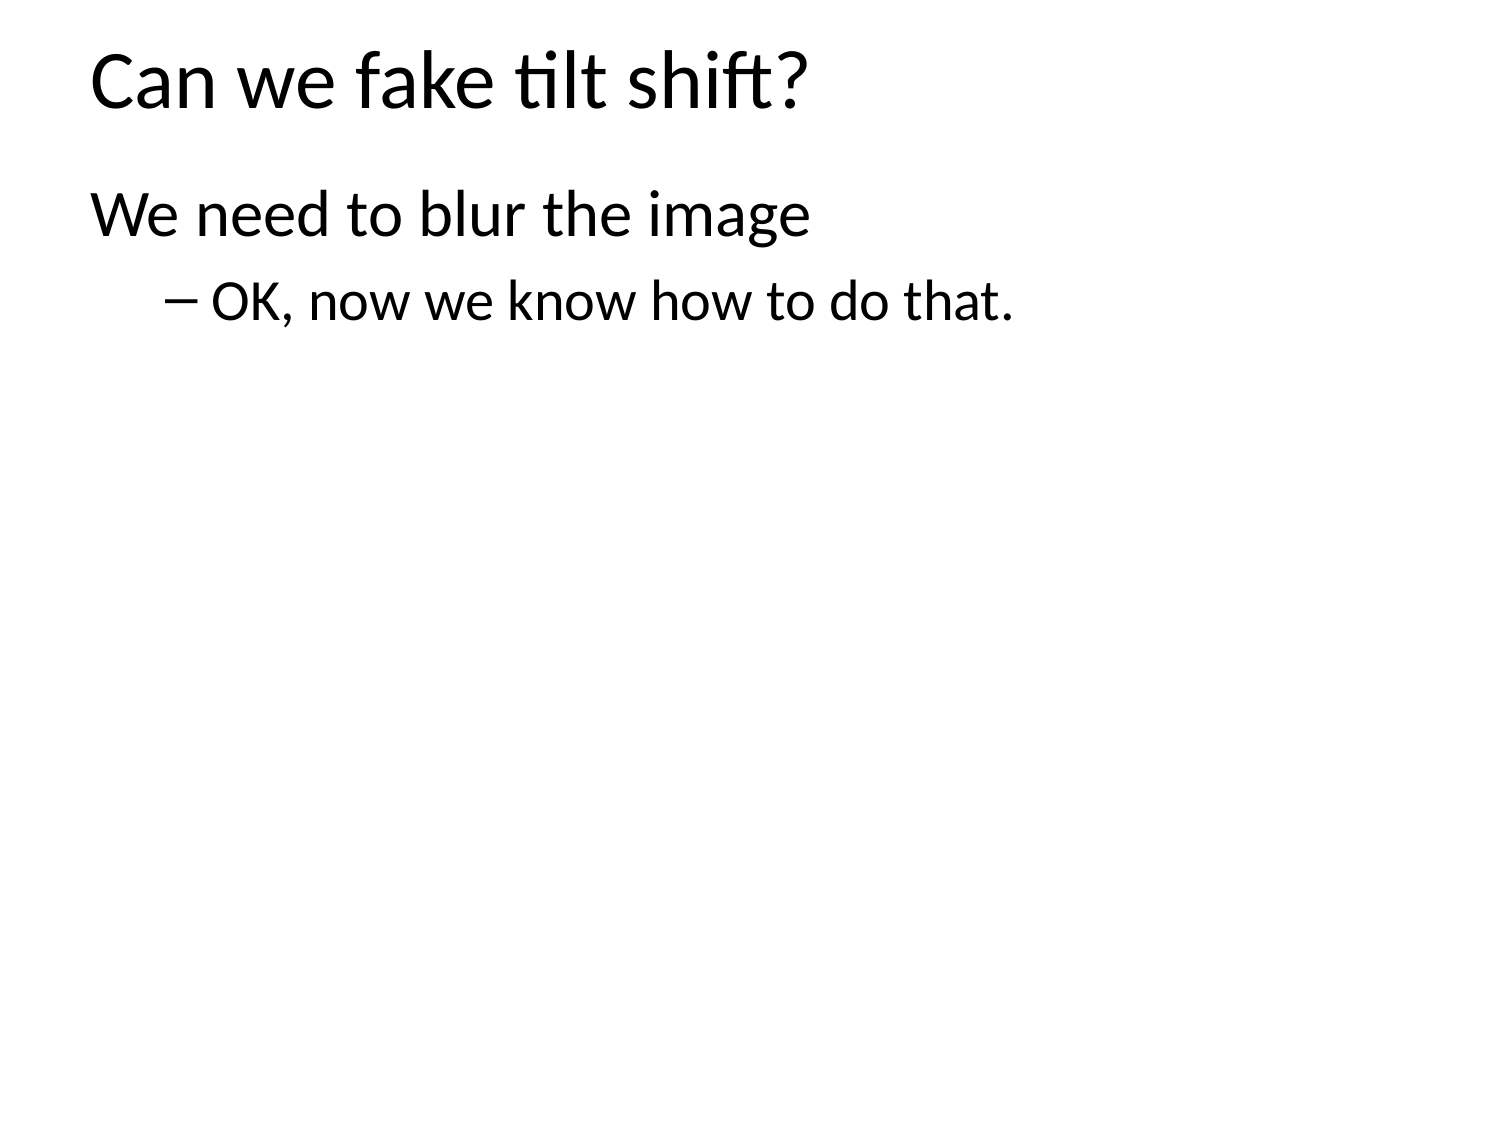

# Can we fake tilt shift?
We need to blur the image
OK, now we know how to do that.